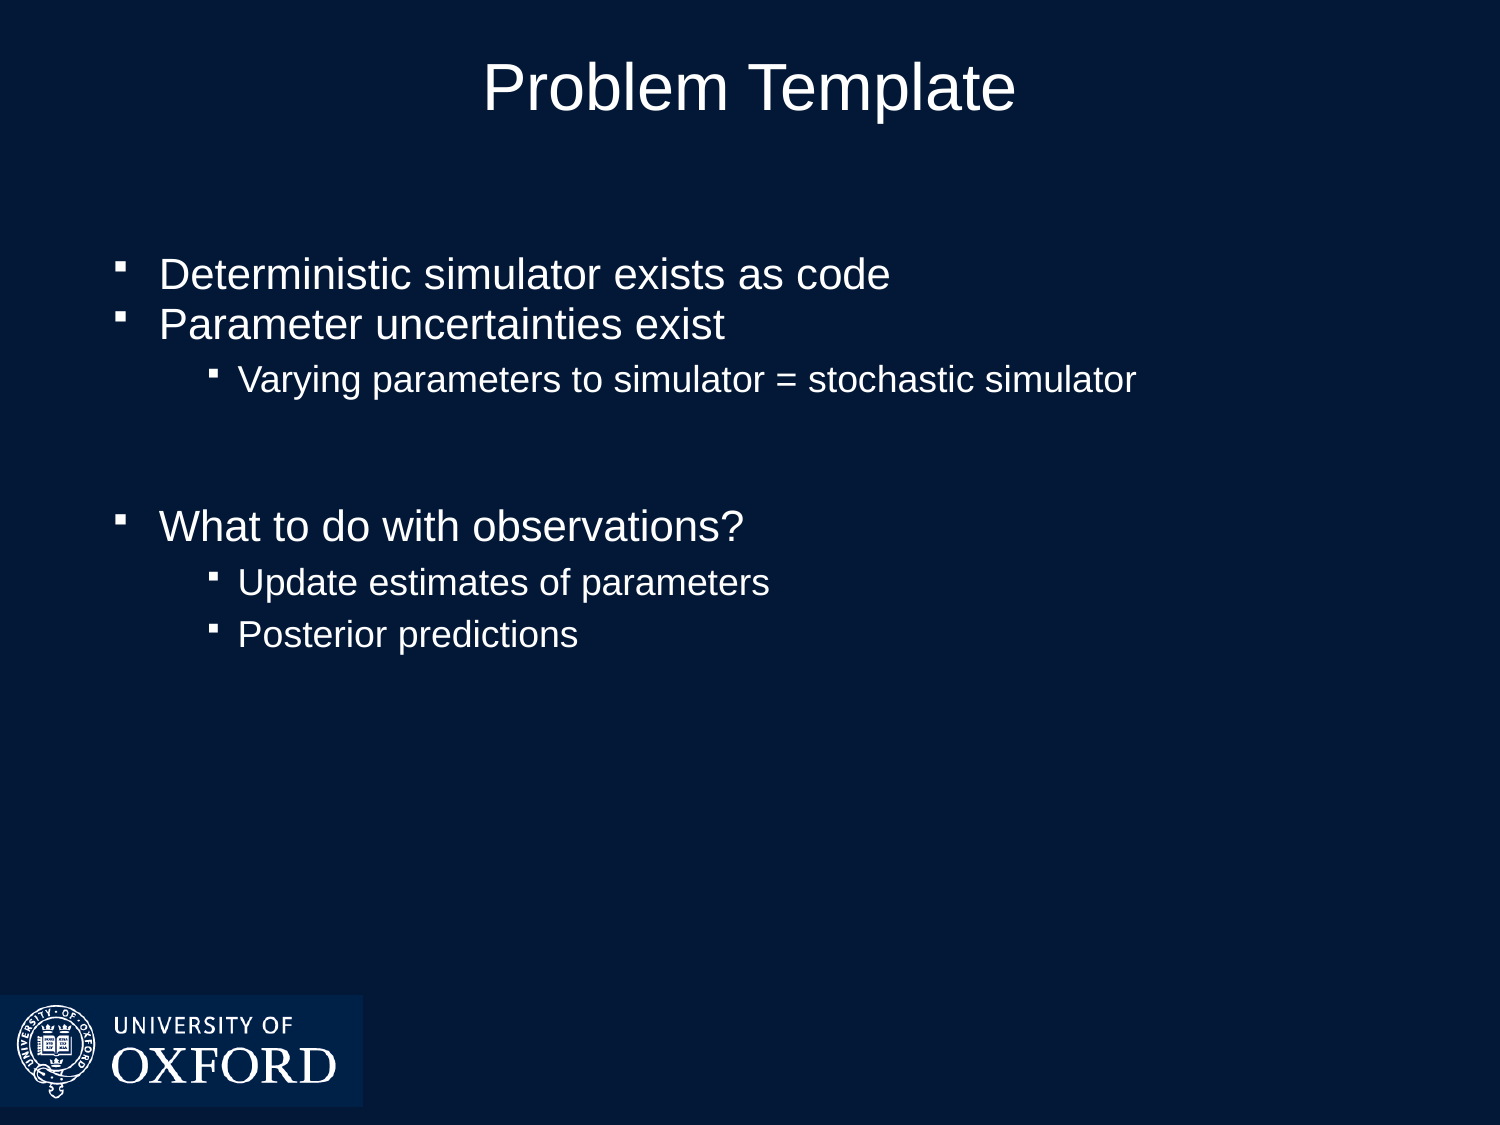

# Problem Template
Deterministic simulator exists as code
Parameter uncertainties exist
Varying parameters to simulator = stochastic simulator

What to do with observations?
Update estimates of parameters
Posterior predictions